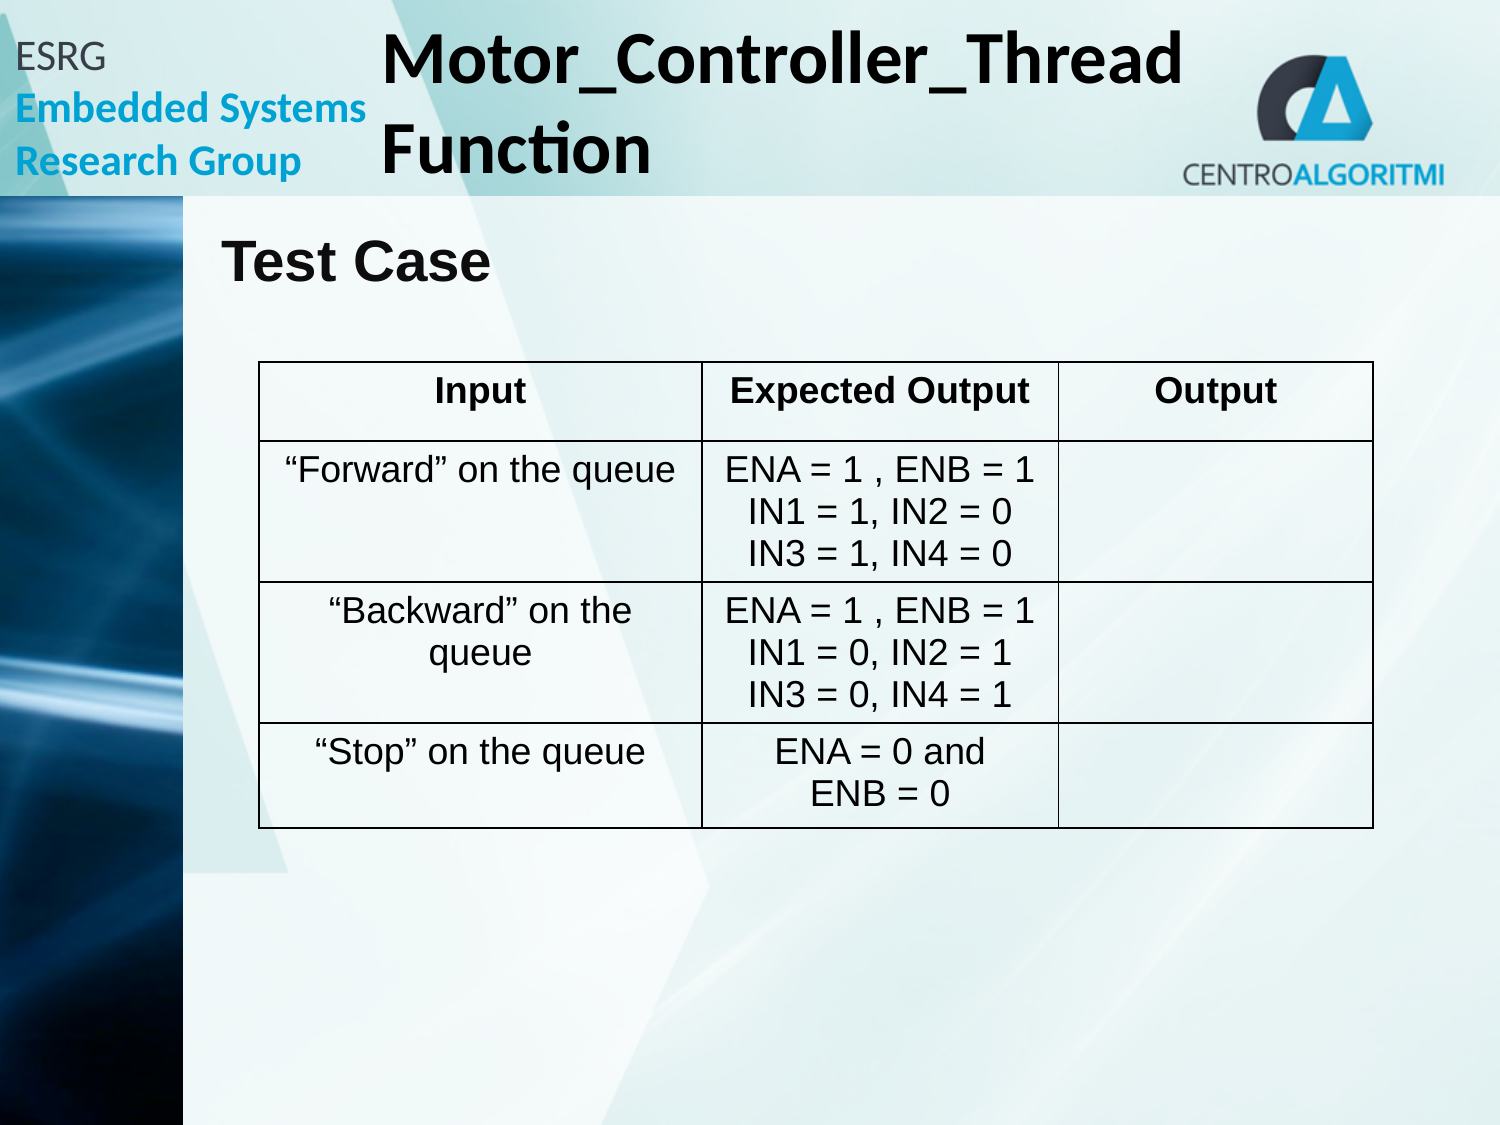

# Motor_Controller_Thread Function
Test Case
| Input | Expected Output | Output |
| --- | --- | --- |
| “Forward” on the queue | ENA = 1 , ENB = 1 IN1 = 1, IN2 = 0 IN3 = 1, IN4 = 0 |  |
| “Backward” on the queue | ENA = 1 , ENB = 1 IN1 = 0, IN2 = 1 IN3 = 0, IN4 = 1 |  |
| “Stop” on the queue | ENA = 0 and ENB = 0 |  |